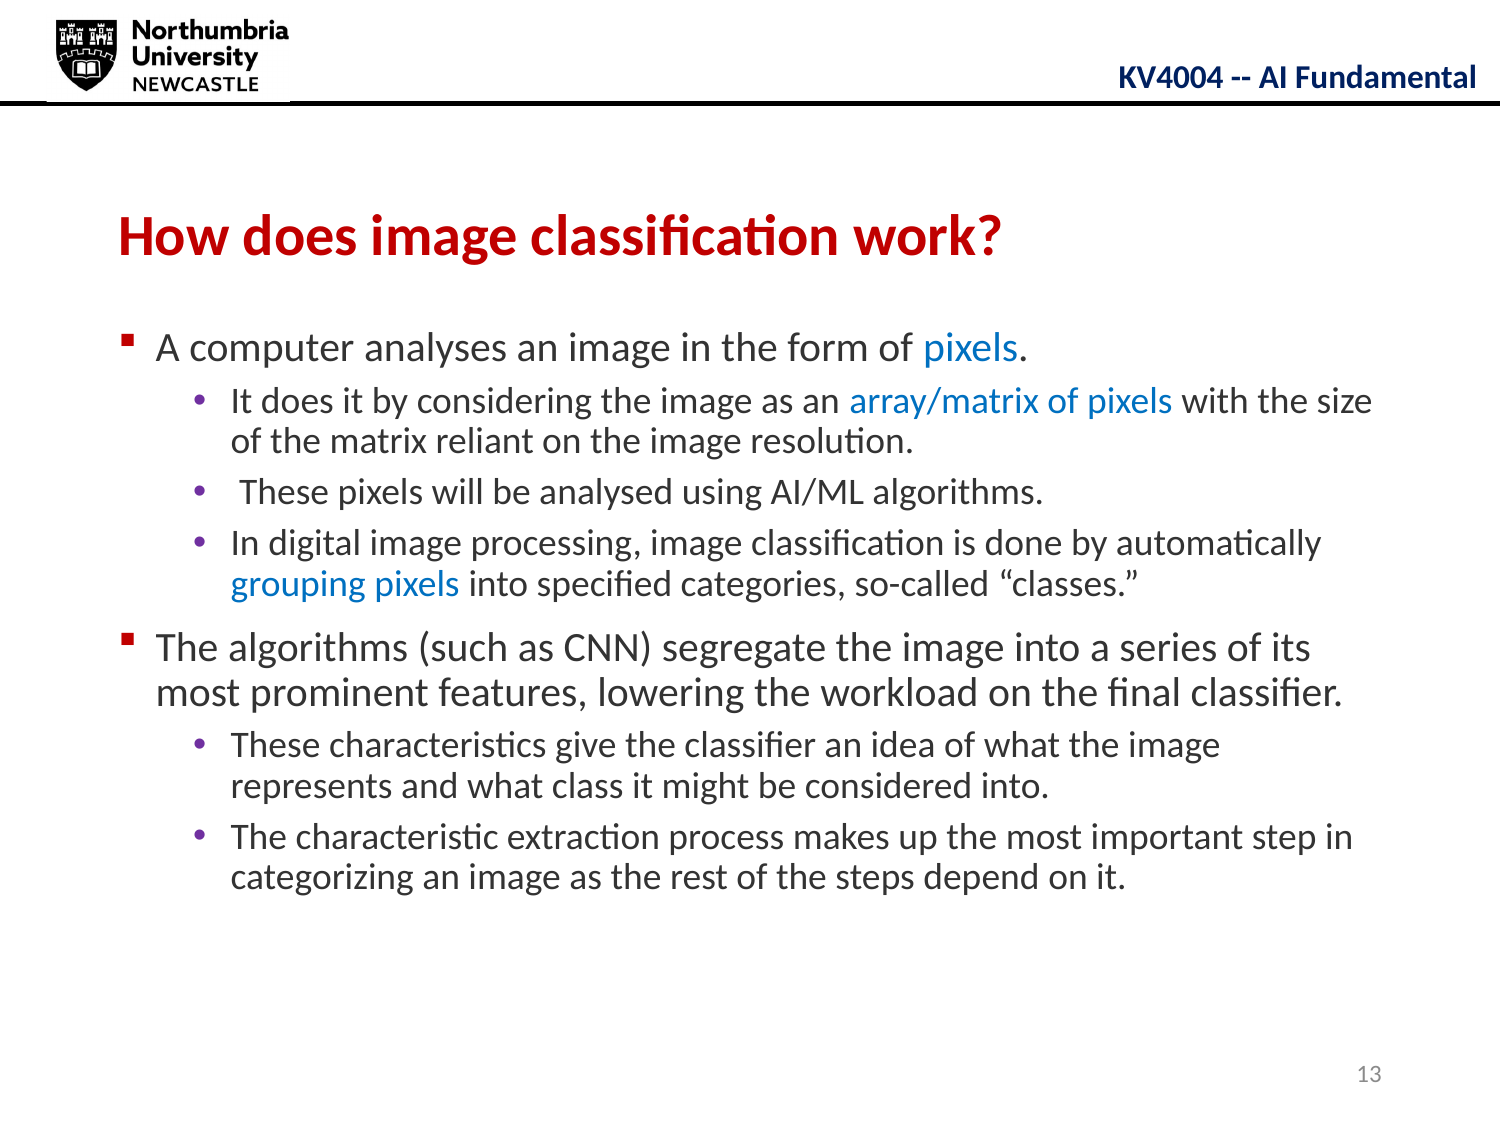

# How does image classification work?
A computer analyses an image in the form of pixels.
It does it by considering the image as an array/matrix of pixels with the size of the matrix reliant on the image resolution.
 These pixels will be analysed using AI/ML algorithms.
In digital image processing, image classification is done by automatically grouping pixels into specified categories, so-called “classes.”
The algorithms (such as CNN) segregate the image into a series of its most prominent features, lowering the workload on the final classifier.
These characteristics give the classifier an idea of what the image represents and what class it might be considered into.
The characteristic extraction process makes up the most important step in categorizing an image as the rest of the steps depend on it.
13